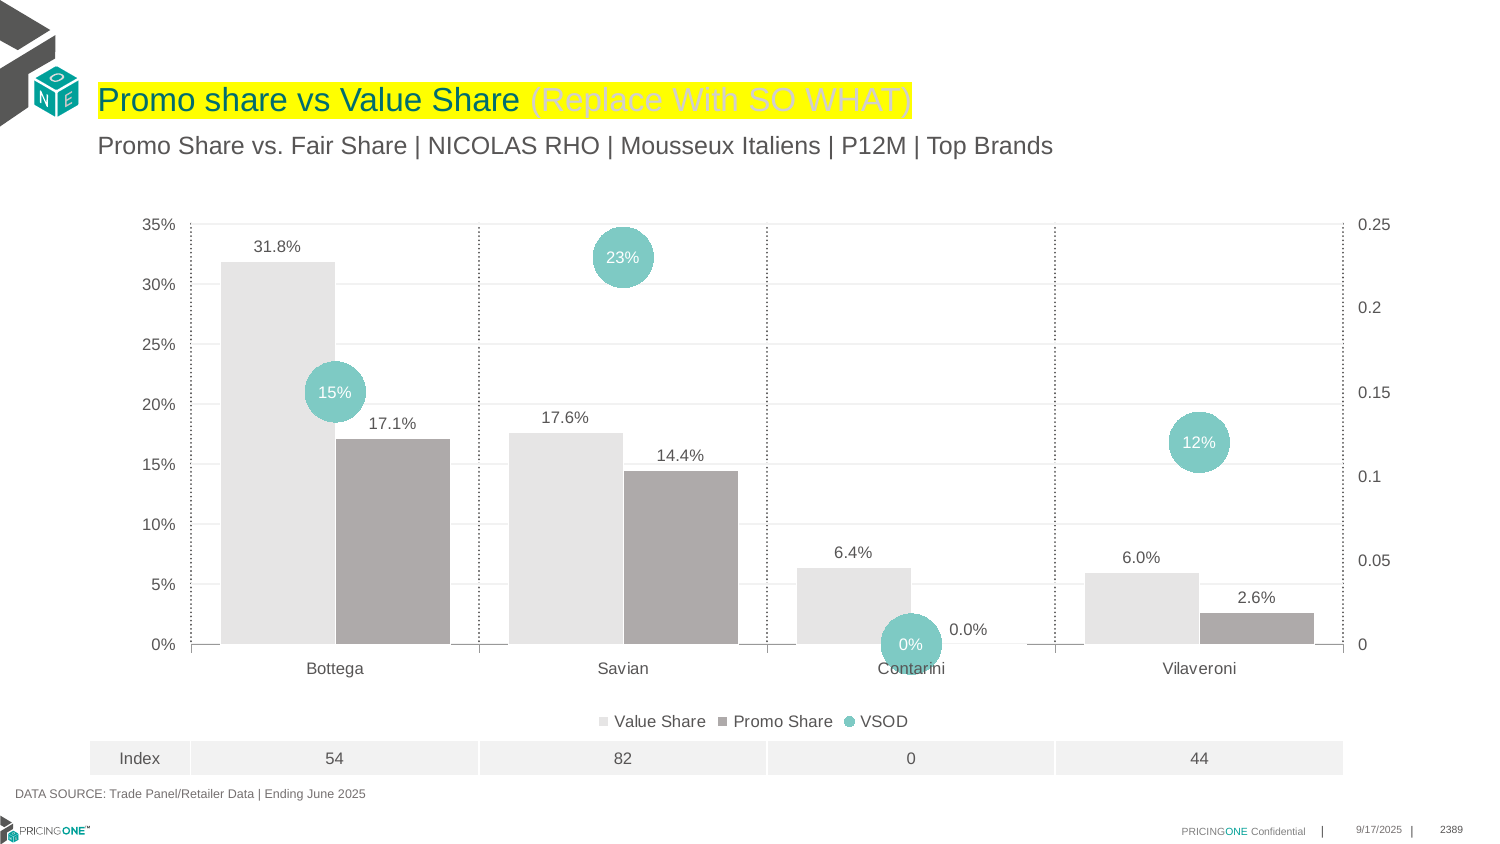

# Promo share vs Value Share (Replace With SO WHAT)
Promo Share vs. Fair Share | NICOLAS RHO | Mousseux Italiens | P12M | Top Brands

### Chart

| Category | Value Share | Promo Share | VSOD |
|---|---|---|---|
| Bottega | 0.3183322251944397 | 0.17104650802022897 | 0.15 |
| Savian | 0.1761786216813817 | 0.1442089913437374 | 0.23 |
| Contarini | 0.06385199387688835 | 0.0 | 0.0 |
| Vilaveroni | 0.05973126343296275 | 0.026248022090533958 | 0.12 |
| Index | 54 | 82 | 0 | 44 |
| --- | --- | --- | --- | --- |
DATA SOURCE: Trade Panel/Retailer Data | Ending June 2025

9/17/2025
2389